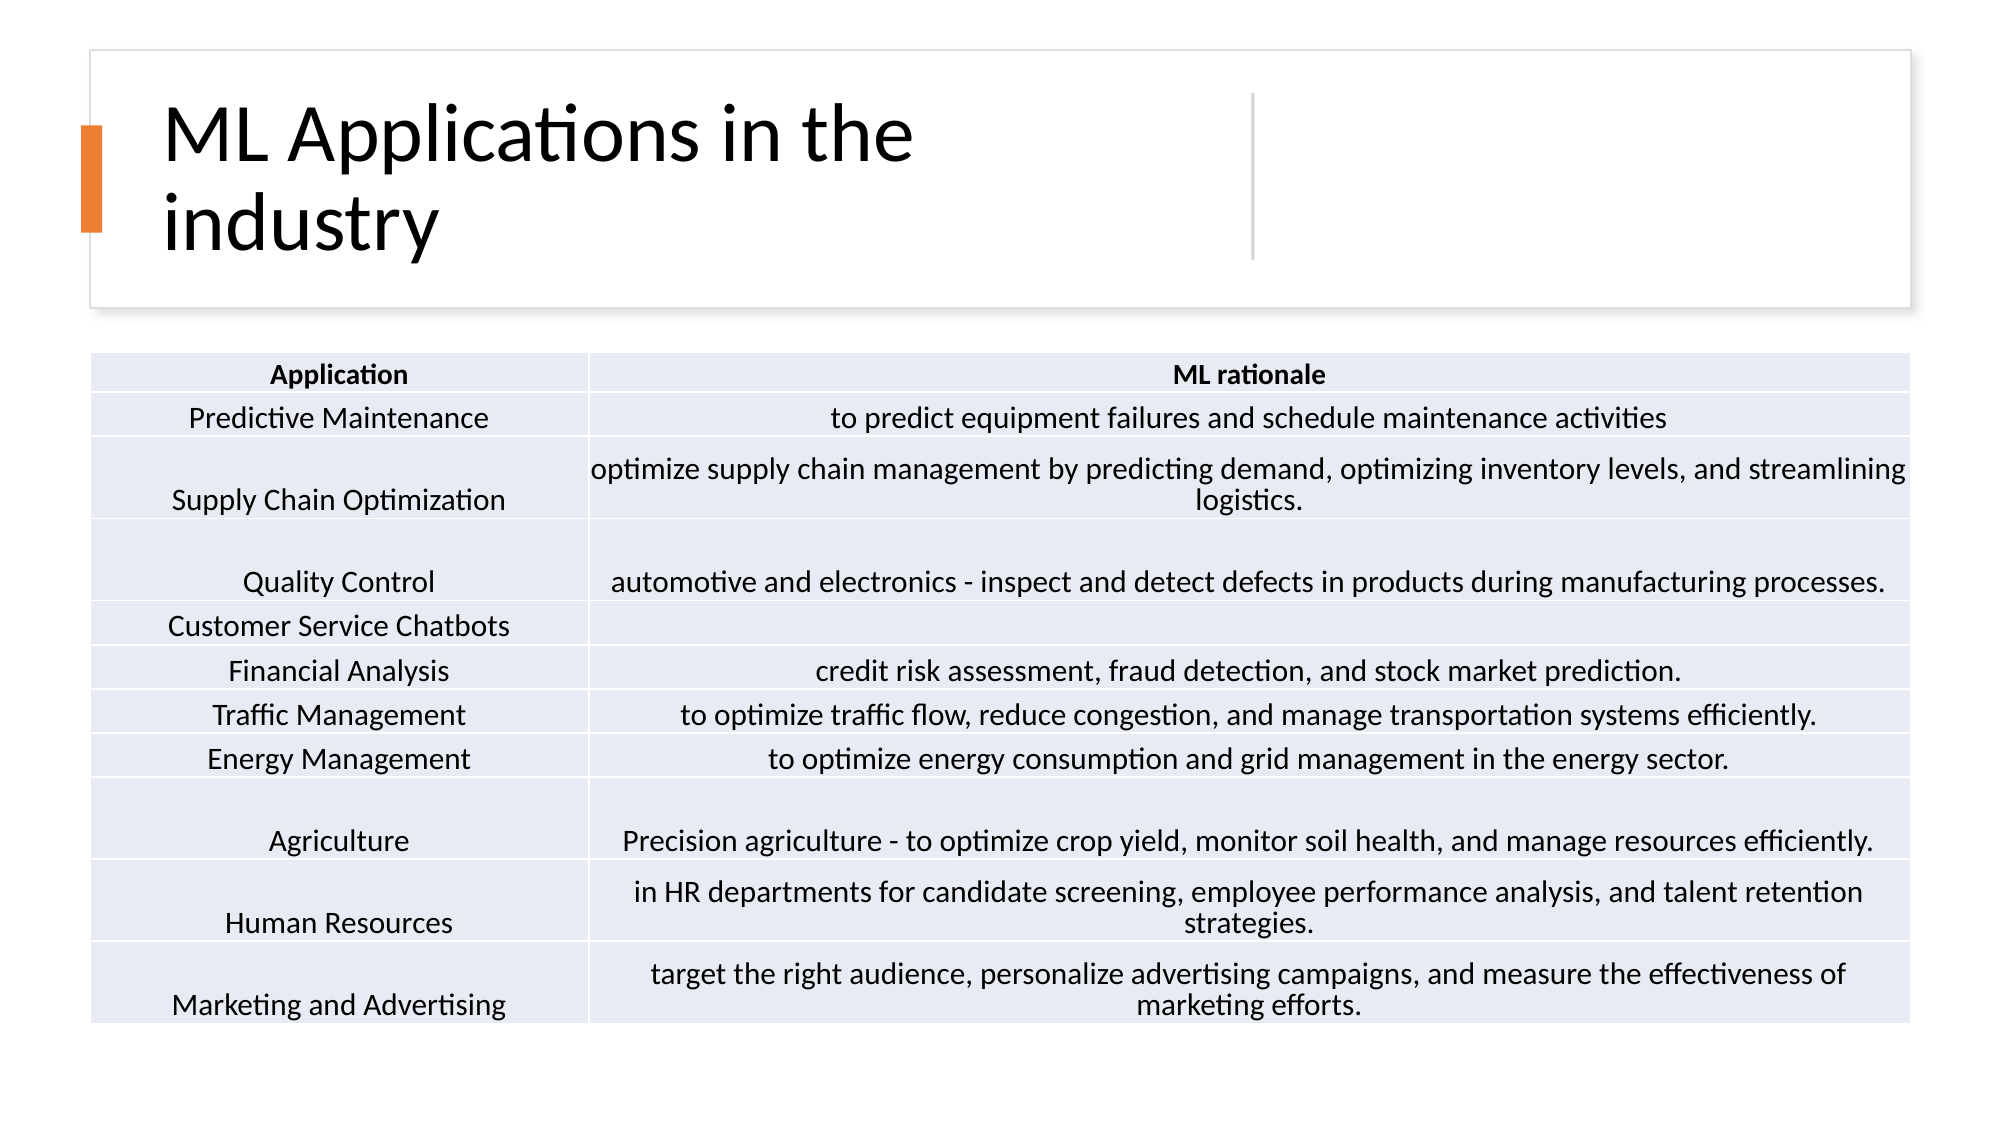

# ML Applications in the industry

| Application | ML rationale |
| --- | --- |
| Predictive Maintenance | to predict equipment failures and schedule maintenance activities |
| Supply Chain Optimization | optimize supply chain management by predicting demand, optimizing inventory levels, and streamlining logistics. |
| Quality Control | automotive and electronics - inspect and detect defects in products during manufacturing processes. |
| Customer Service Chatbots |  |
| Financial Analysis | credit risk assessment, fraud detection, and stock market prediction. |
| Traffic Management | to optimize traffic flow, reduce congestion, and manage transportation systems efficiently. |
| Energy Management | to optimize energy consumption and grid management in the energy sector. |
| Agriculture | Precision agriculture - to optimize crop yield, monitor soil health, and manage resources efficiently. |
| Human Resources | in HR departments for candidate screening, employee performance analysis, and talent retention strategies. |
| Marketing and Advertising | target the right audience, personalize advertising campaigns, and measure the effectiveness of marketing efforts. |
49